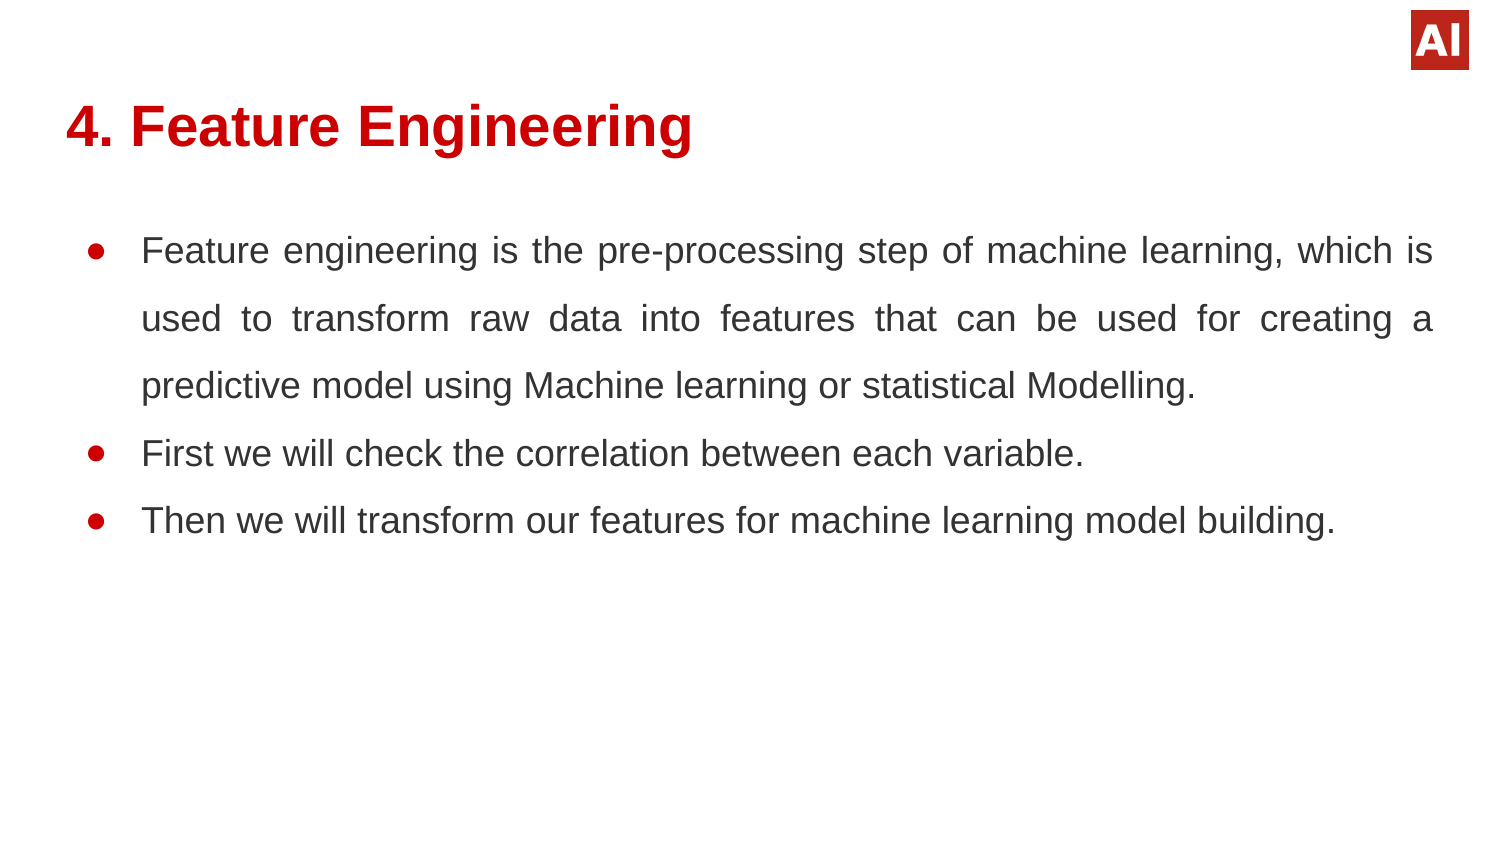

# 4. Feature Engineering
Feature engineering is the pre-processing step of machine learning, which is used to transform raw data into features that can be used for creating a predictive model using Machine learning or statistical Modelling.
First we will check the correlation between each variable.
Then we will transform our features for machine learning model building.